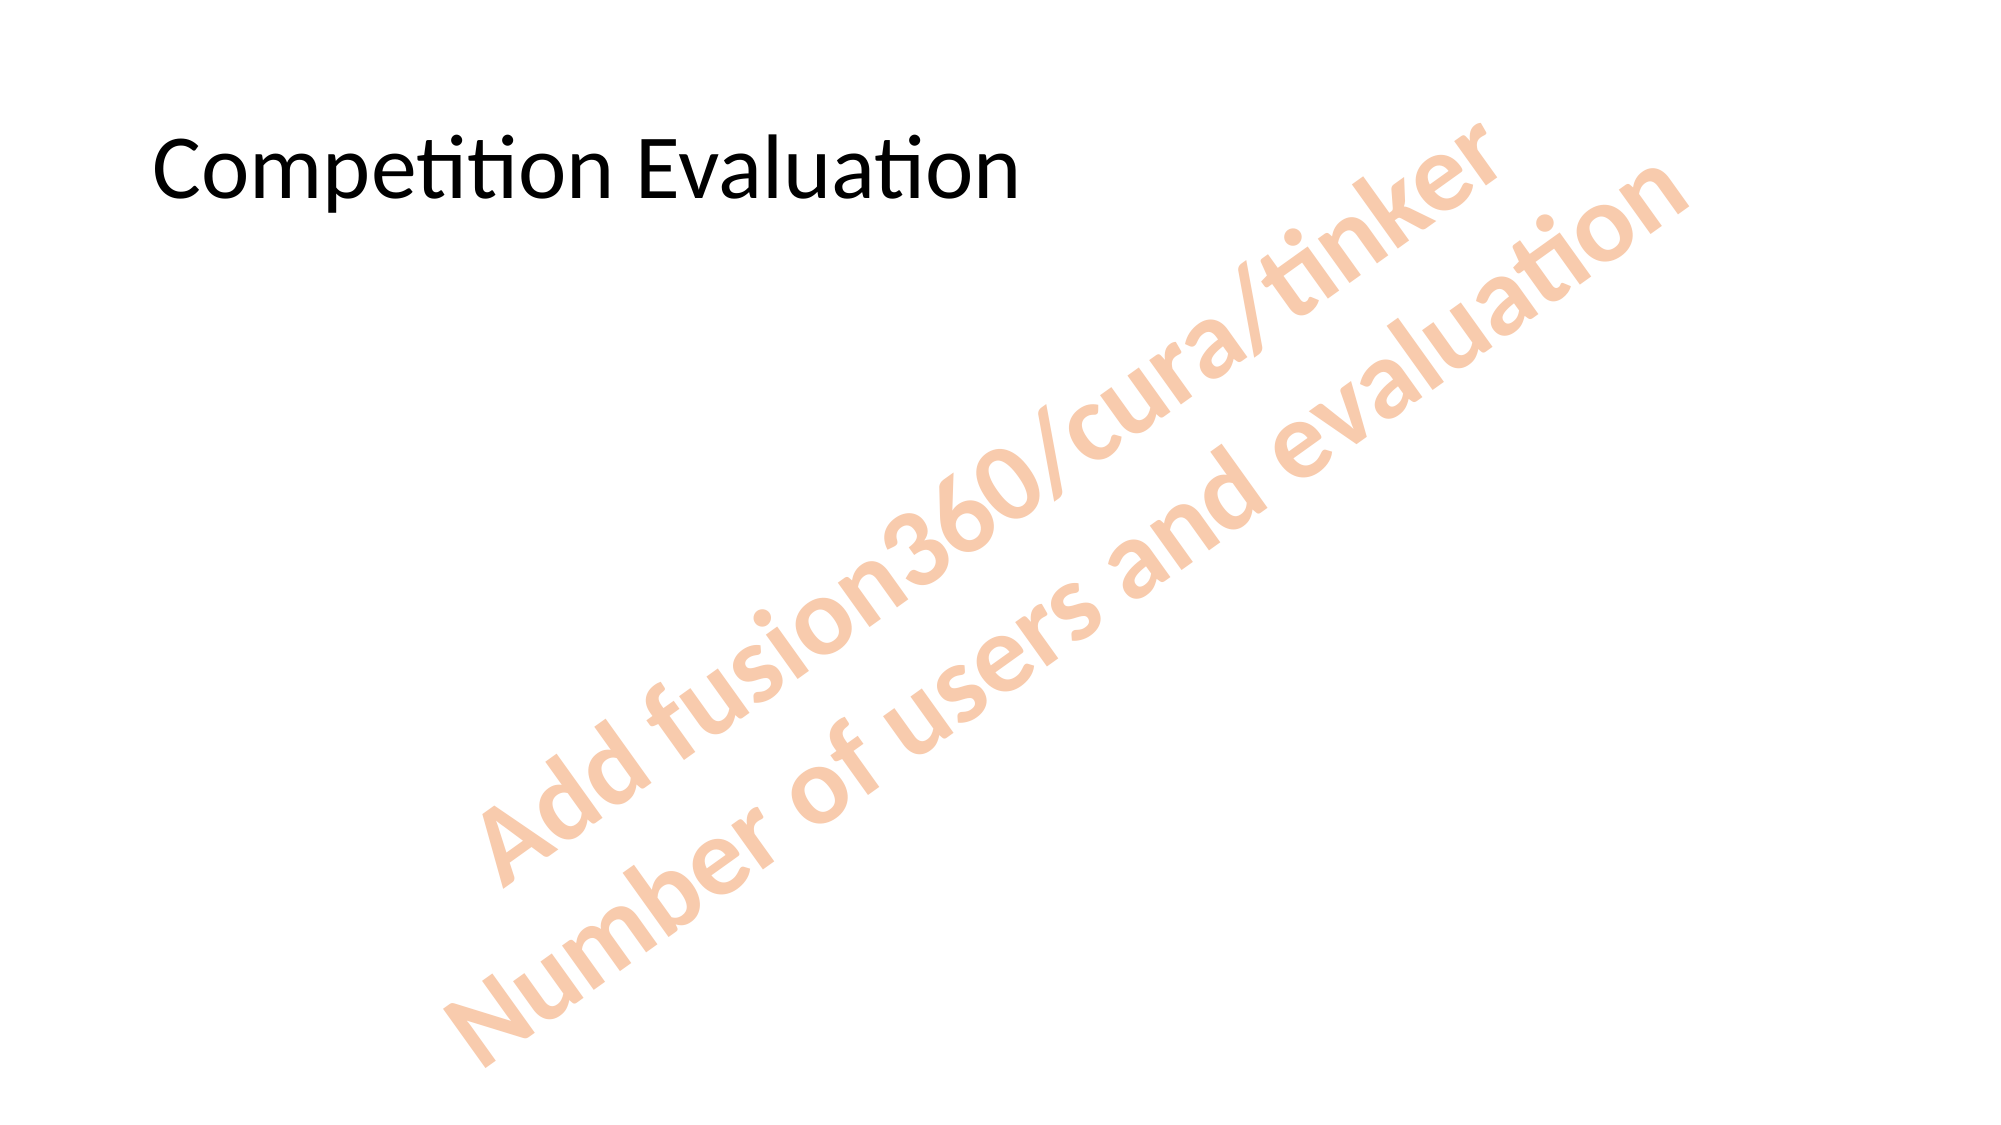

# Competition Evaluation

Add fusion360/cura/tinker
Number of users and evaluation